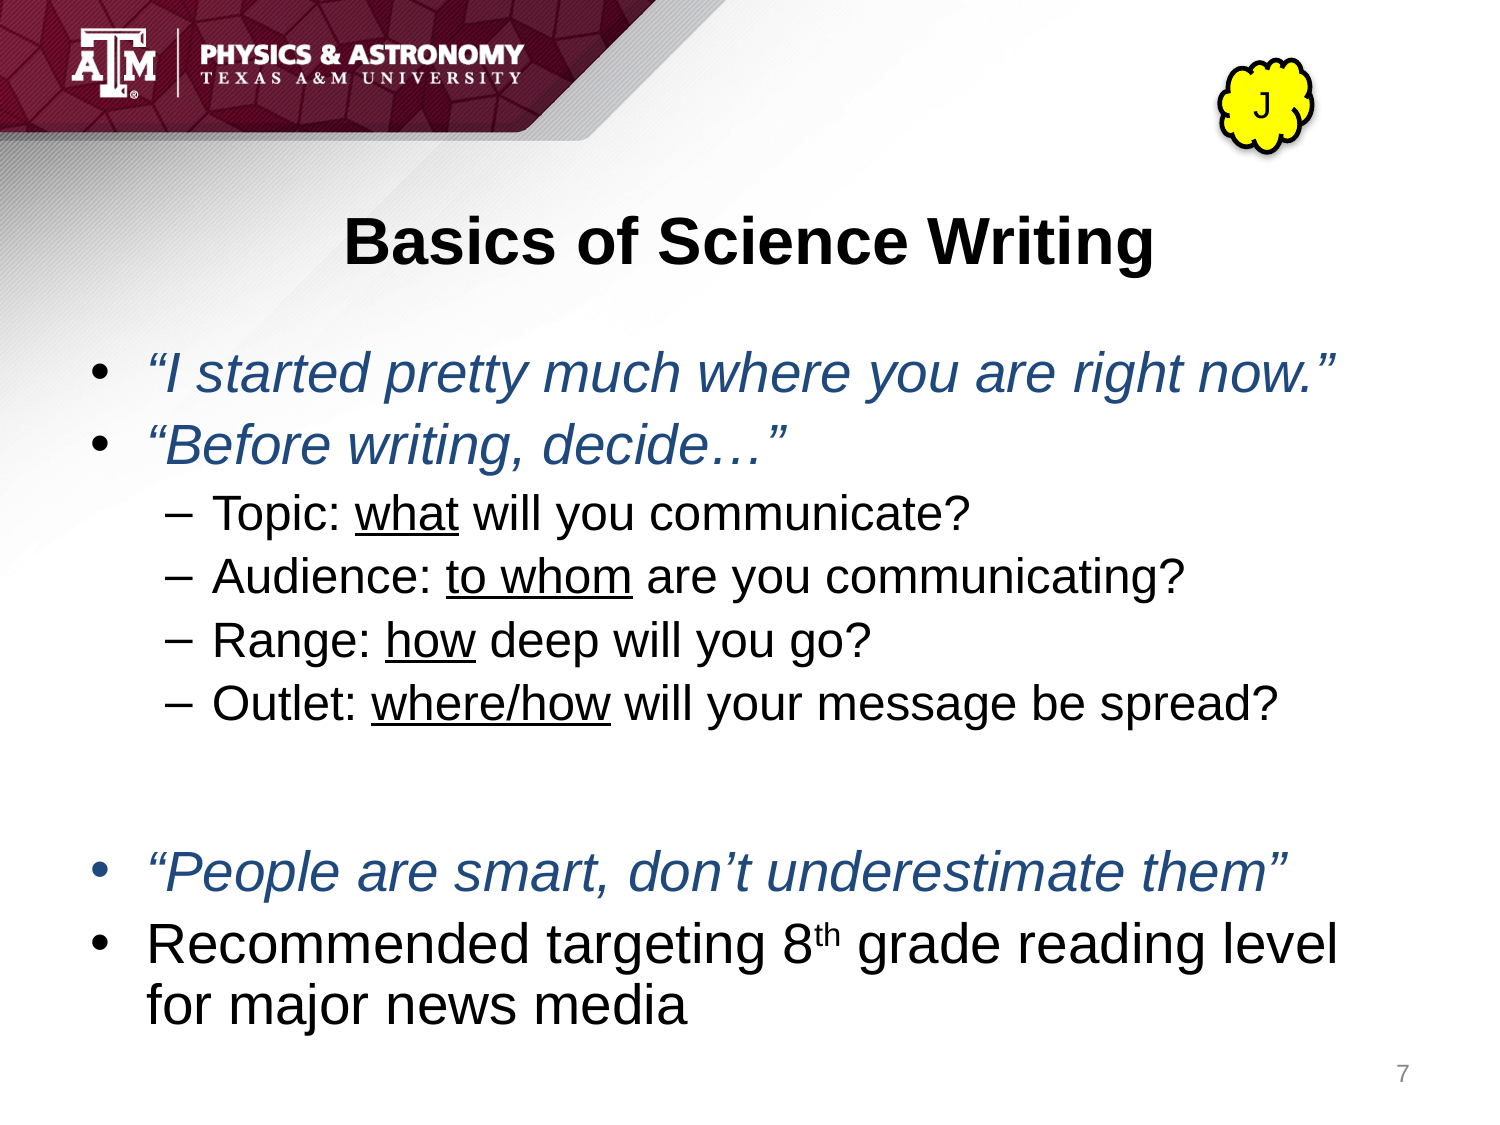

J
# Basics of Science Writing
“I started pretty much where you are right now.”
“Before writing, decide…”
Topic: what will you communicate?
Audience: to whom are you communicating?
Range: how deep will you go?
Outlet: where/how will your message be spread?

“People are smart, don’t underestimate them”
Recommended targeting 8th grade reading level for major news media
7